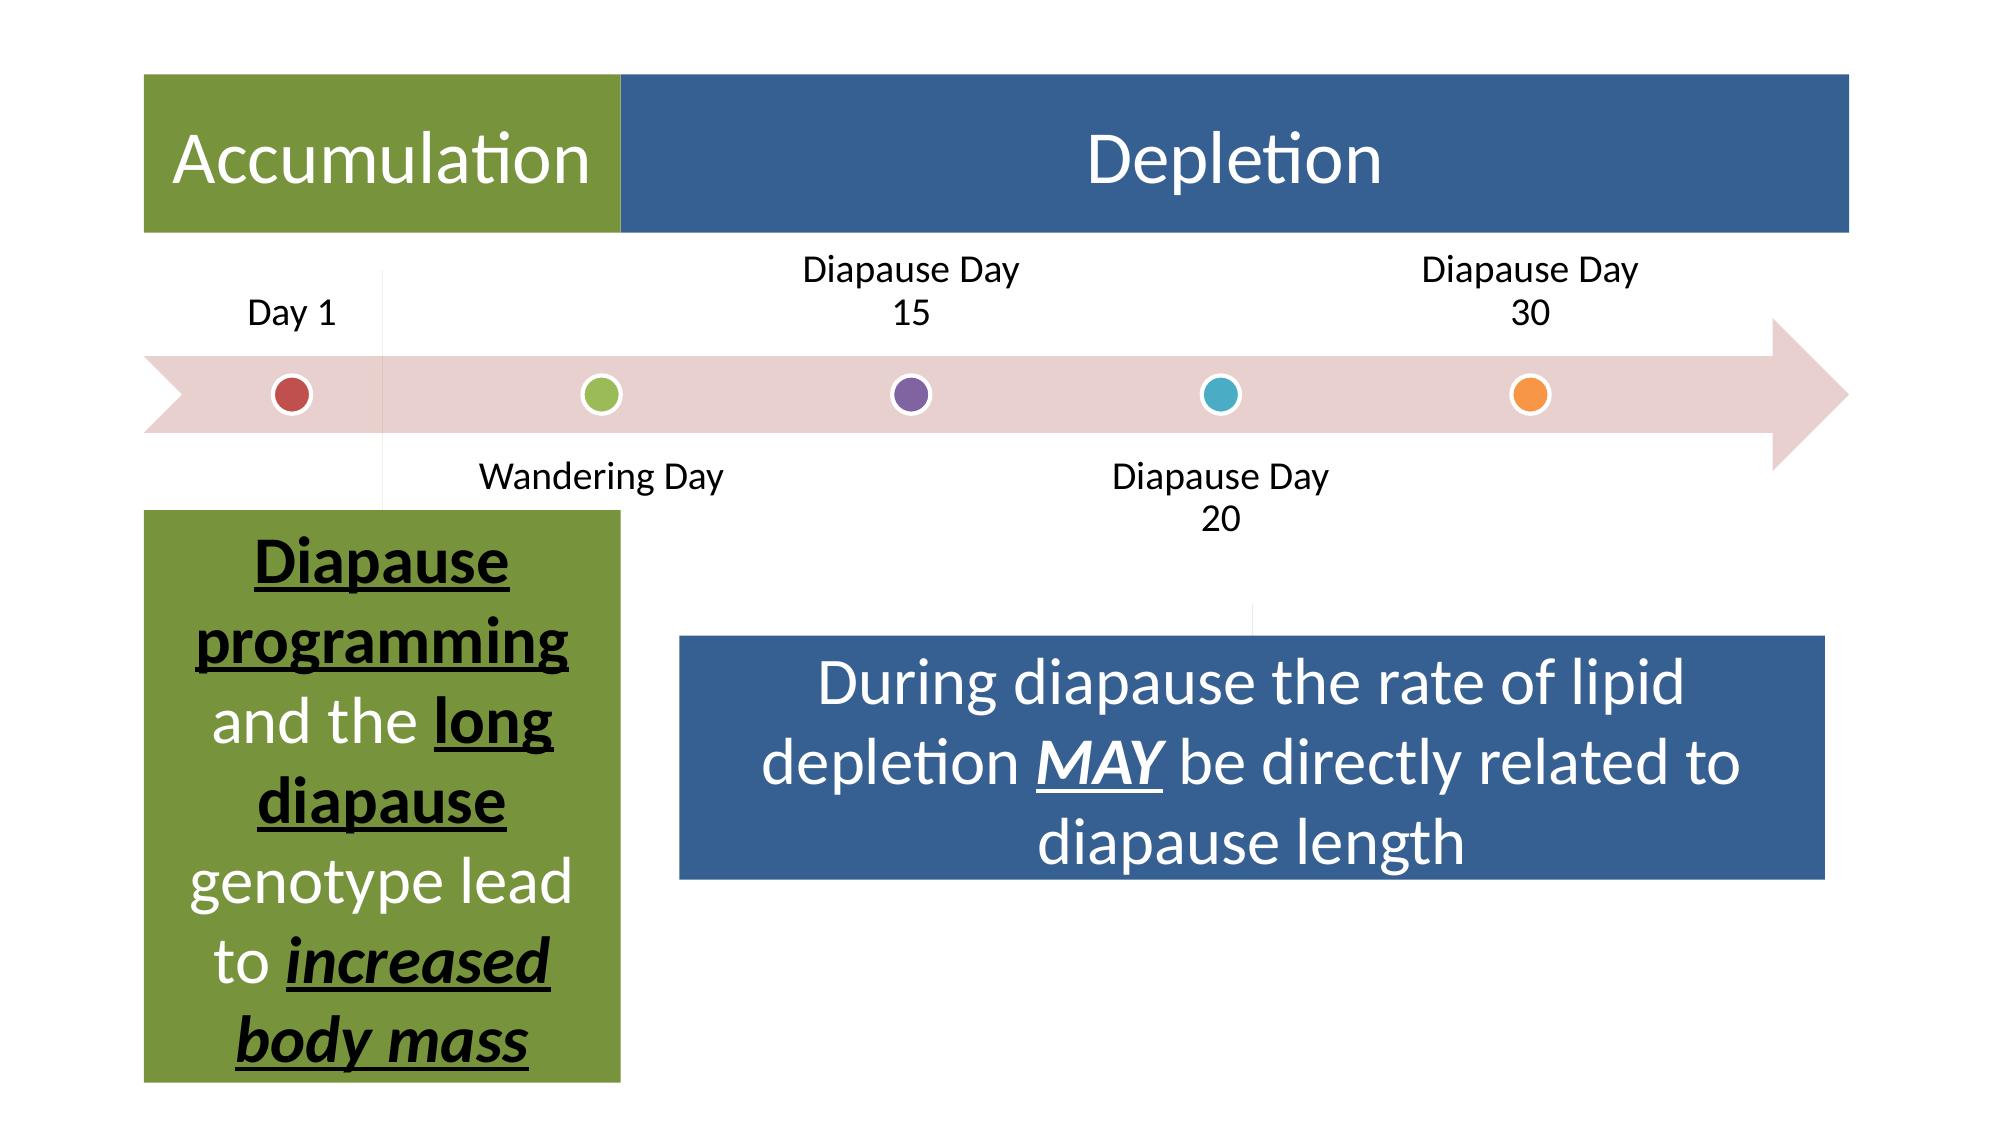

Accumulation
Depletion
Day 1
Wandering Day
Diapause Day 15
Diapause Day 20
Diapause Day 30
Diapause programming and the long diapause genotype lead to increased body mass
During diapause the rate of lipid depletion MAY be directly related to diapause length